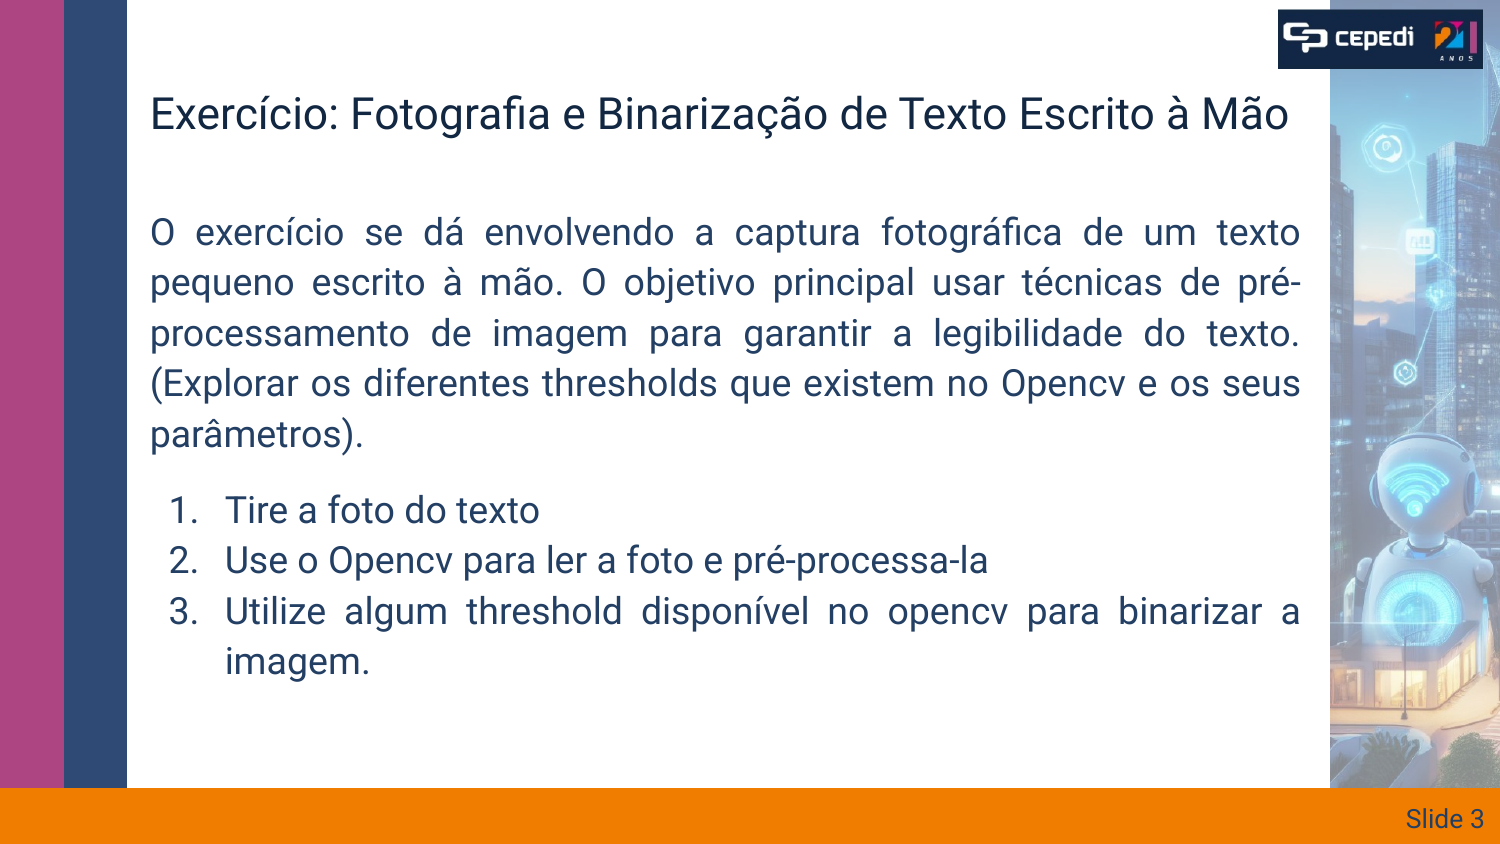

# Exercício: Fotografia e Binarização de Texto Escrito à Mão

O exercício se dá envolvendo a captura fotográfica de um texto pequeno escrito à mão. O objetivo principal usar técnicas de pré-processamento de imagem para garantir a legibilidade do texto. (Explorar os diferentes thresholds que existem no Opencv e os seus parâmetros).
Tire a foto do texto
Use o Opencv para ler a foto e pré-processa-la
Utilize algum threshold disponível no opencv para binarizar a imagem.

Slide 3